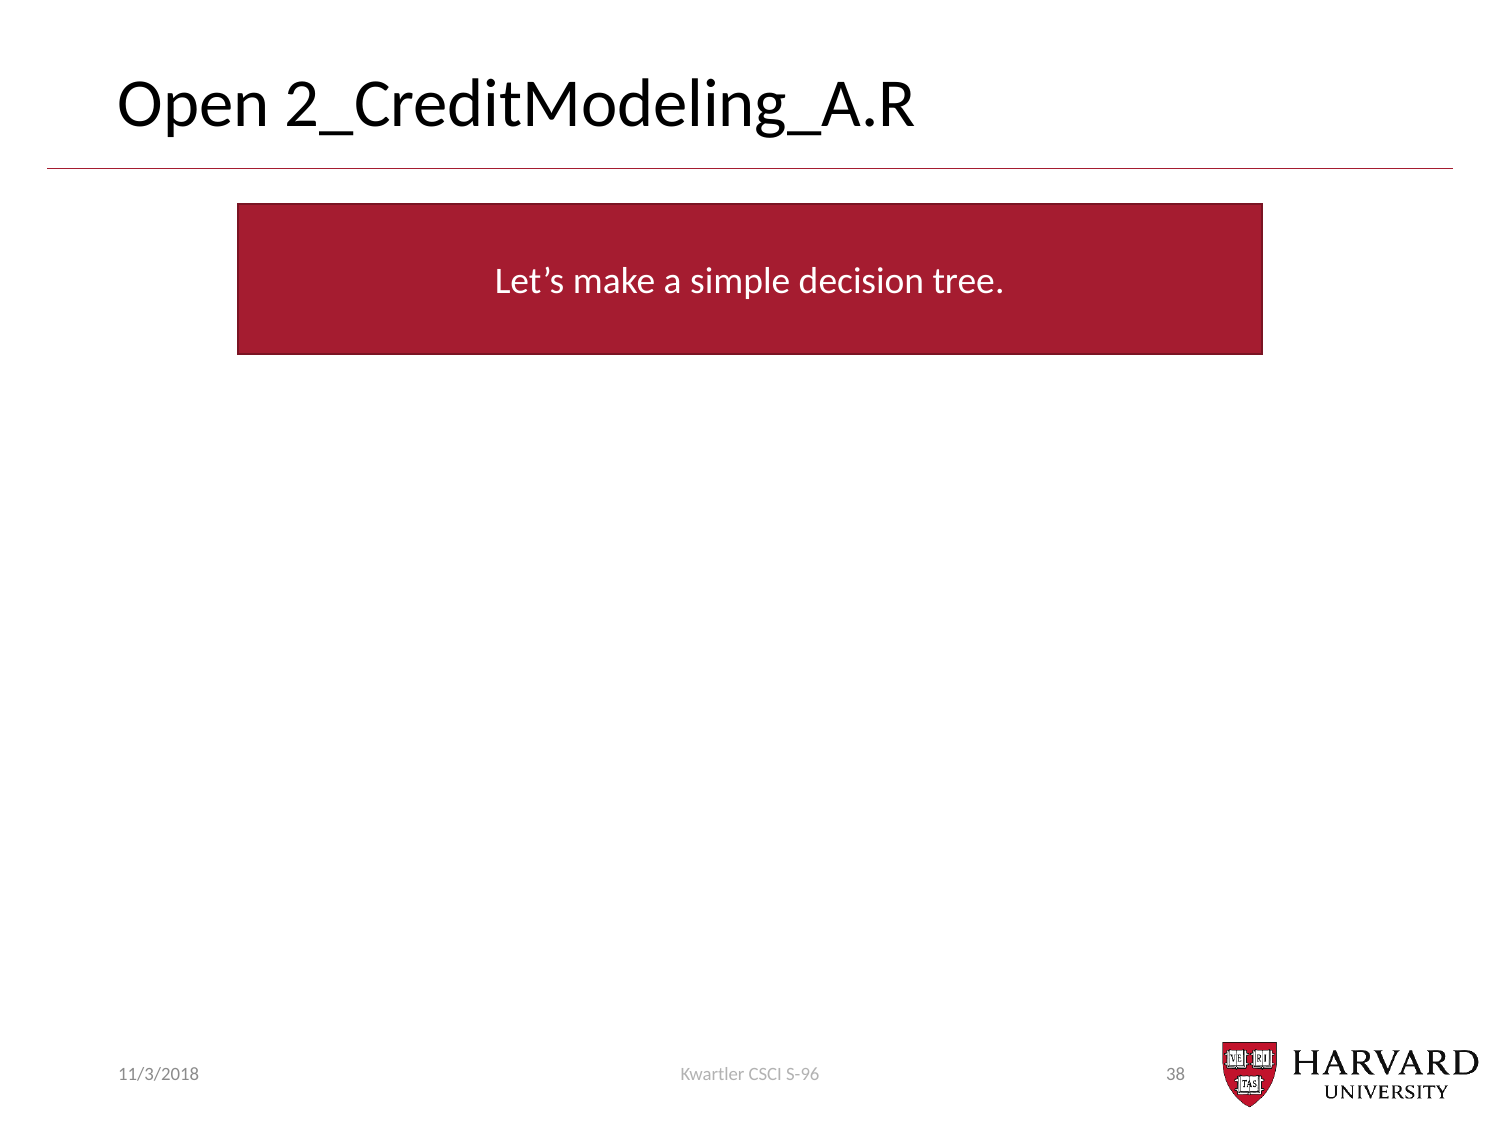

# Open 2_CreditModeling_A.R
Let’s make a simple decision tree.
11/3/2018
Kwartler CSCI S-96
38